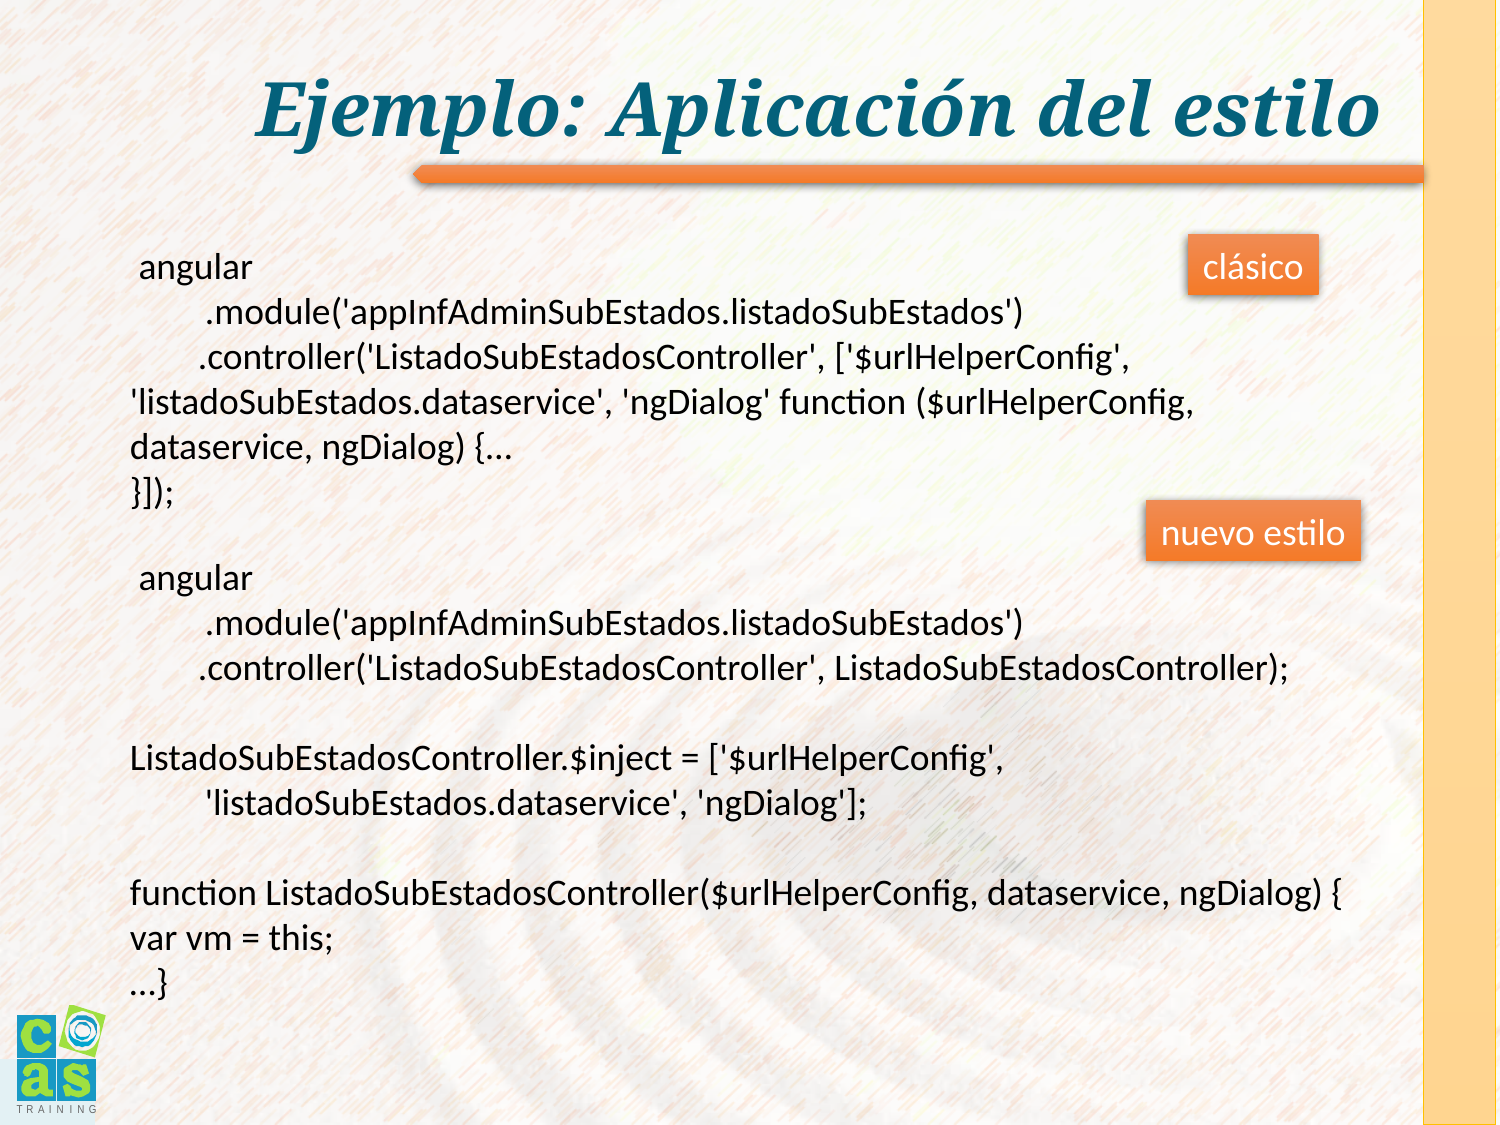

# Ejemplo: Aplicación del estilo
 angular
.module('appInfAdminSubEstados.listadoSubEstados')
        .controller('ListadoSubEstadosController', ['$urlHelperConfig', 'listadoSubEstados.dataservice', 'ngDialog' function ($urlHelperConfig, dataservice, ngDialog) {…
}]);
clásico
nuevo estilo
 angular
.module('appInfAdminSubEstados.listadoSubEstados')
        .controller('ListadoSubEstadosController', ListadoSubEstadosController);

ListadoSubEstadosController.$inject = ['$urlHelperConfig', 'listadoSubEstados.dataservice', 'ngDialog'];

function ListadoSubEstadosController($urlHelperConfig, dataservice, ngDialog) {
var vm = this;
…}